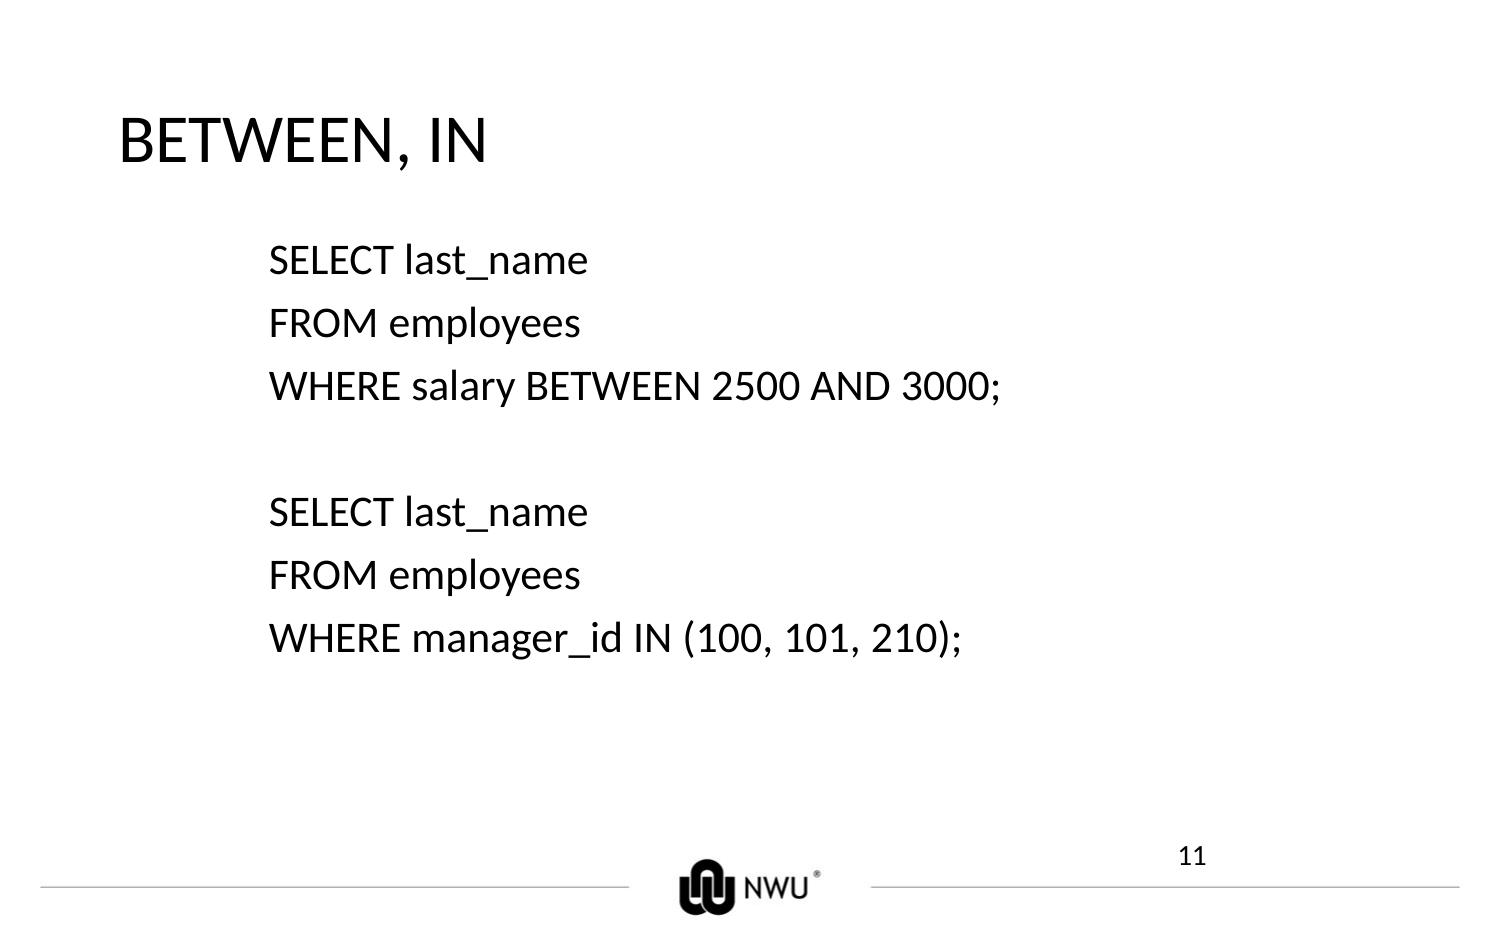

# BETWEEN, IN
SELECT last_name
FROM employees
WHERE salary BETWEEN 2500 AND 3000;

SELECT last_name
FROM employees
WHERE manager_id IN (100, 101, 210);

11